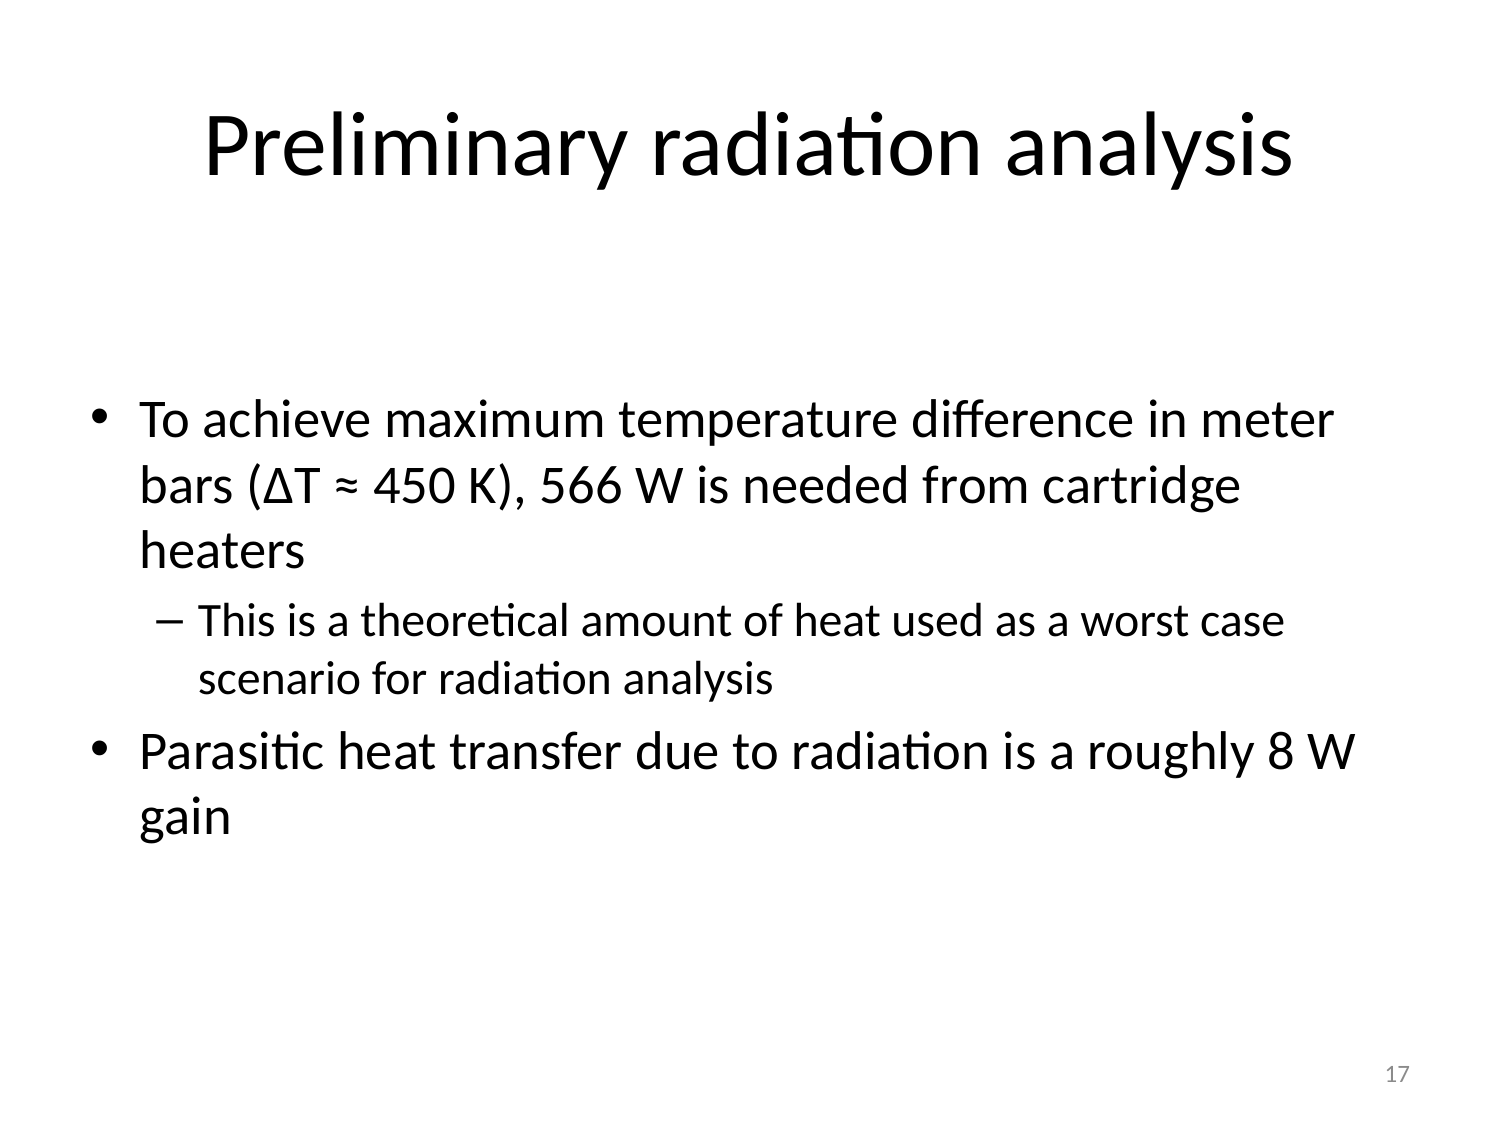

# Preliminary radiation analysis
To achieve maximum temperature difference in meter bars (ΔT ≈ 450 K), 566 W is needed from cartridge heaters
This is a theoretical amount of heat used as a worst case scenario for radiation analysis
Parasitic heat transfer due to radiation is a roughly 8 W gain
17